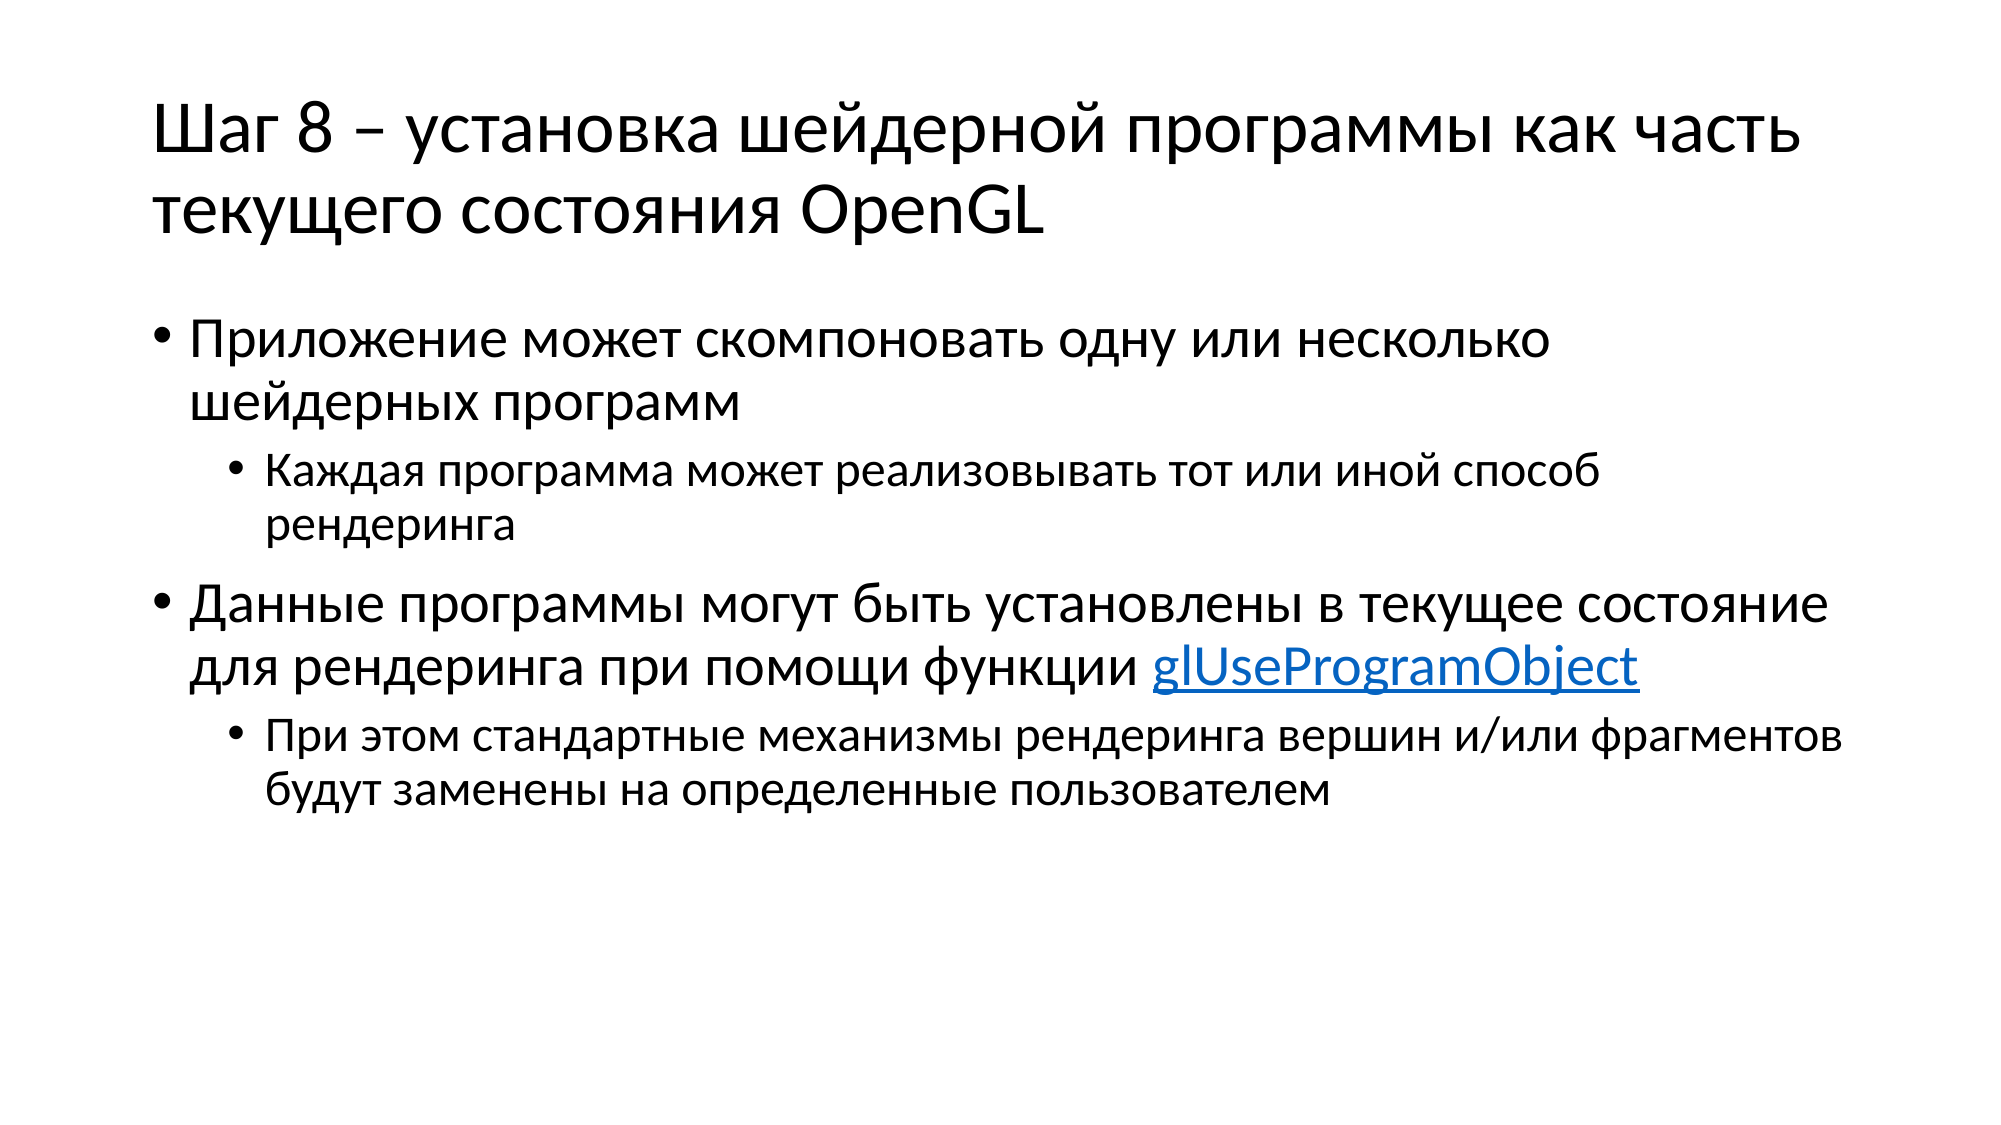

# Шаг 8 – установка шейдерной программы как часть текущего состояния OpenGL
Приложение может скомпоновать одну или несколько шейдерных программ
Каждая программа может реализовывать тот или иной способ рендеринга
Данные программы могут быть установлены в текущее состояние для рендеринга при помощи функции glUseProgramObject
При этом стандартные механизмы рендеринга вершин и/или фрагментов будут заменены на определенные пользователем